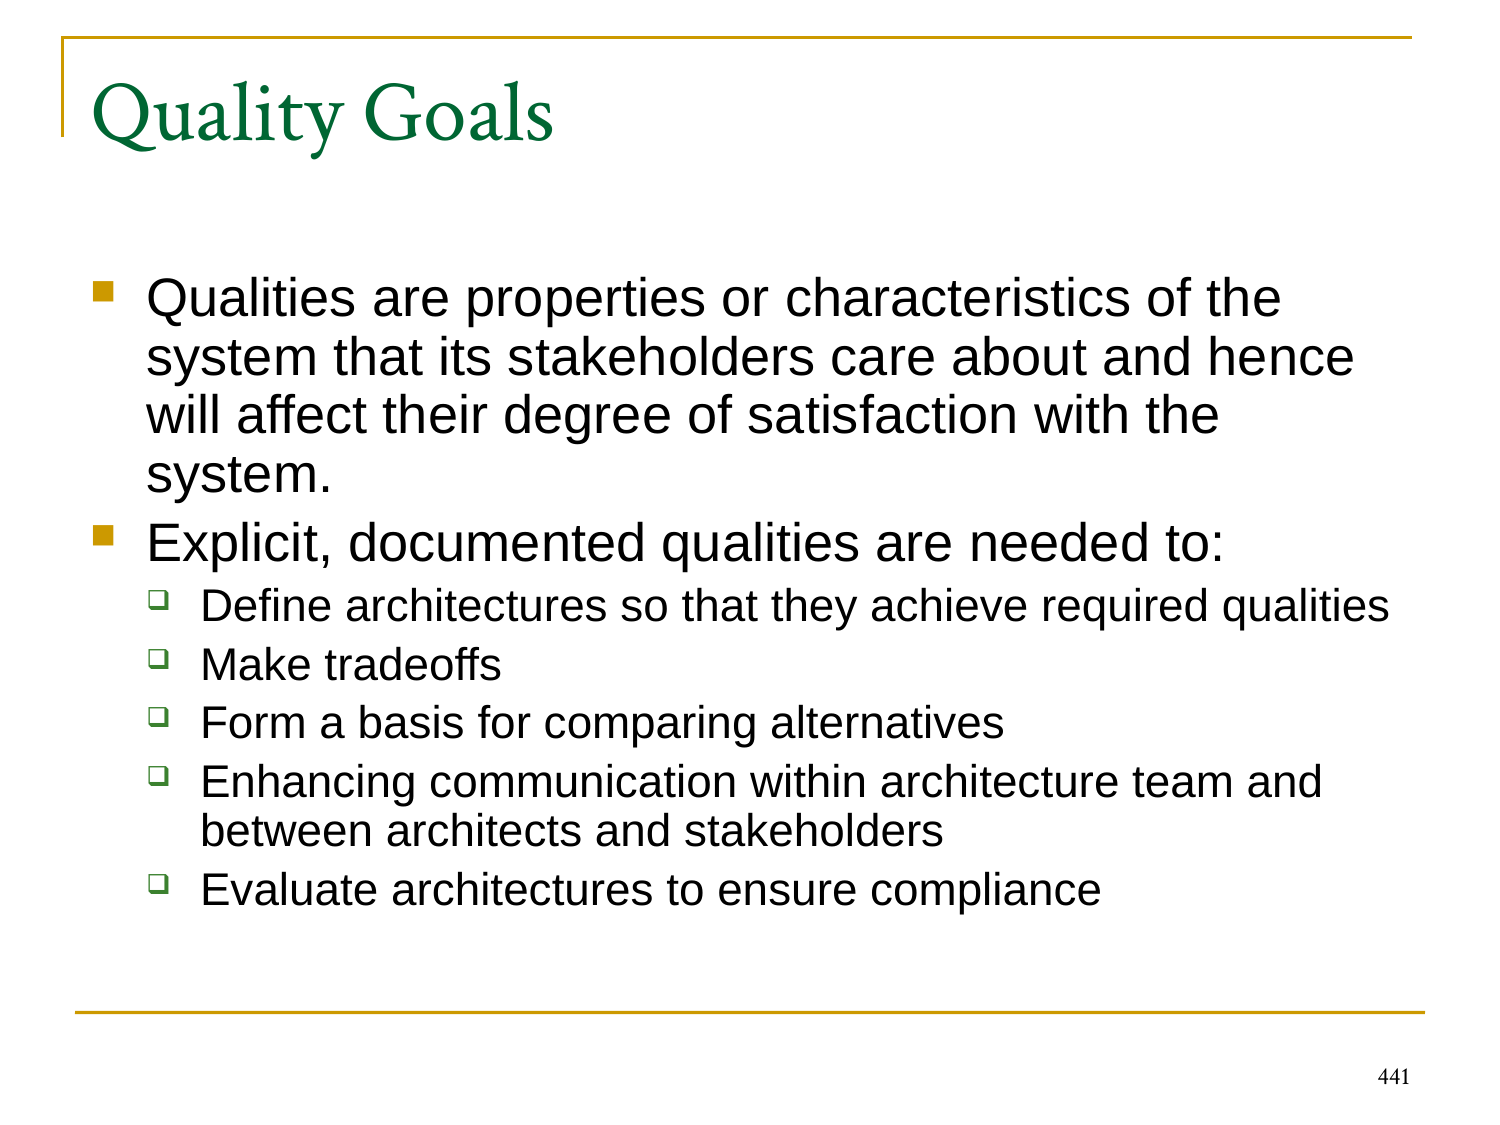

# Quality Goals
Qualities are properties or characteristics of the system that its stakeholders care about and hence will affect their degree of satisfaction with the system.
Explicit, documented qualities are needed to:
Define architectures so that they achieve required qualities
Make tradeoffs
Form a basis for comparing alternatives
Enhancing communication within architecture team and between architects and stakeholders
Evaluate architectures to ensure compliance
441